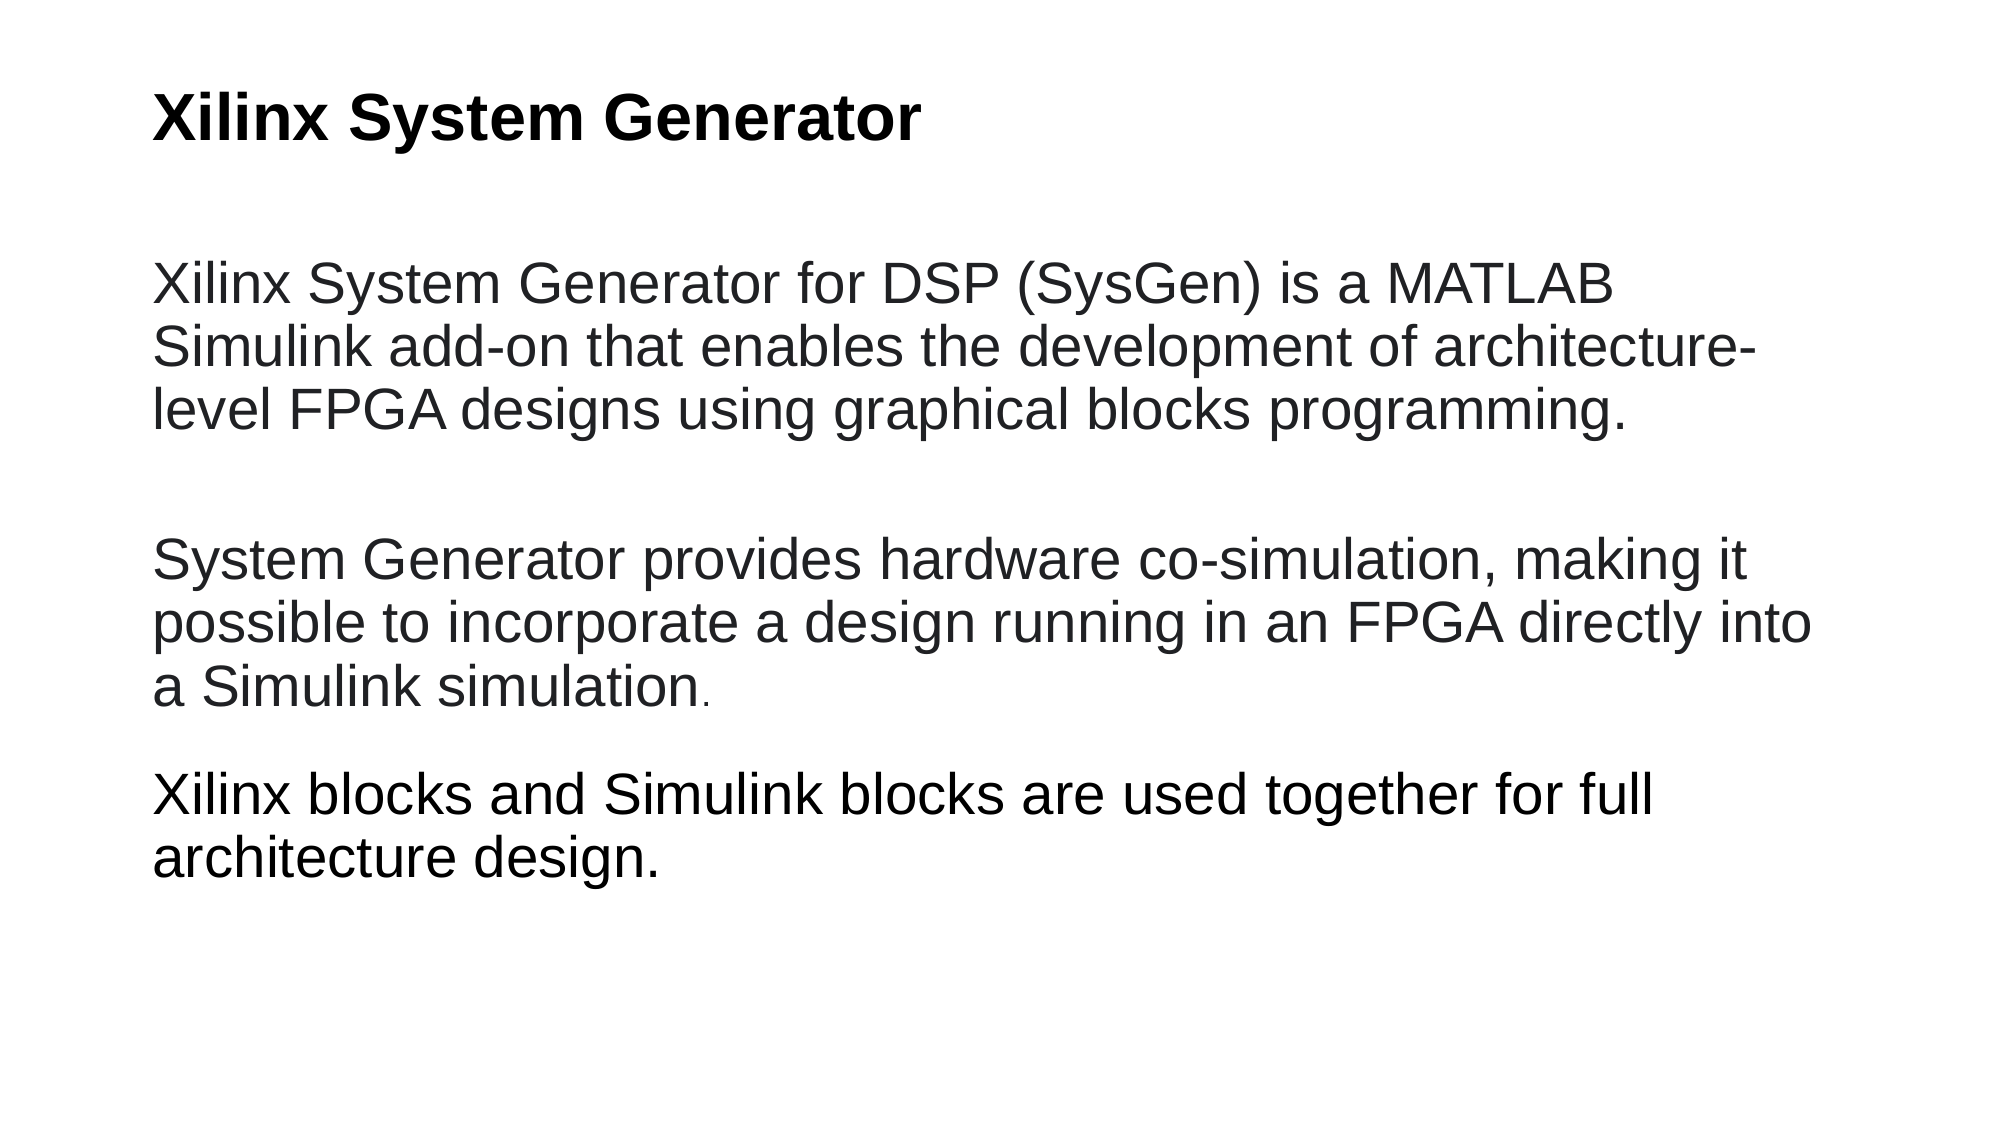

# Xilinx System Generator
Xilinx System Generator for DSP (SysGen) is a MATLAB Simulink add-on that enables the development of architecture-level FPGA designs using graphical blocks programming.
System Generator provides hardware co-simulation, making it possible to incorporate a design running in an FPGA directly into a Simulink simulation.
Xilinx blocks and Simulink blocks are used together for full architecture design.